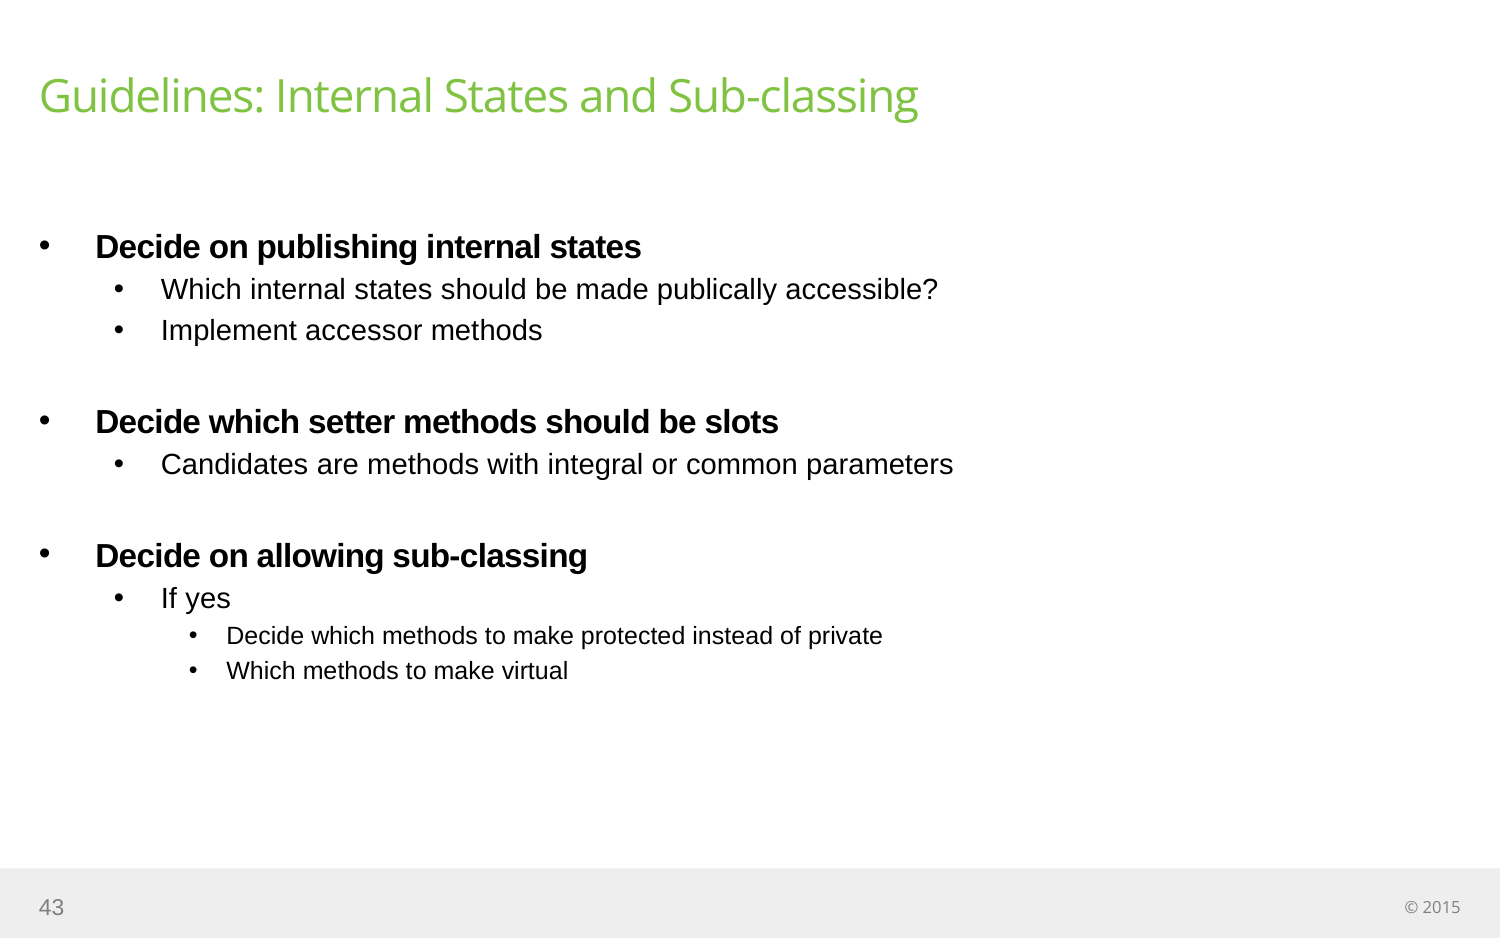

# Guidelines: Internal States and Sub-classing
Decide on publishing internal states
Which internal states should be made publically accessible?
Implement accessor methods

Decide which setter methods should be slots
Candidates are methods with integral or common parameters

Decide on allowing sub-classing
If yes
Decide which methods to make protected instead of private
Which methods to make virtual
43
© 2015